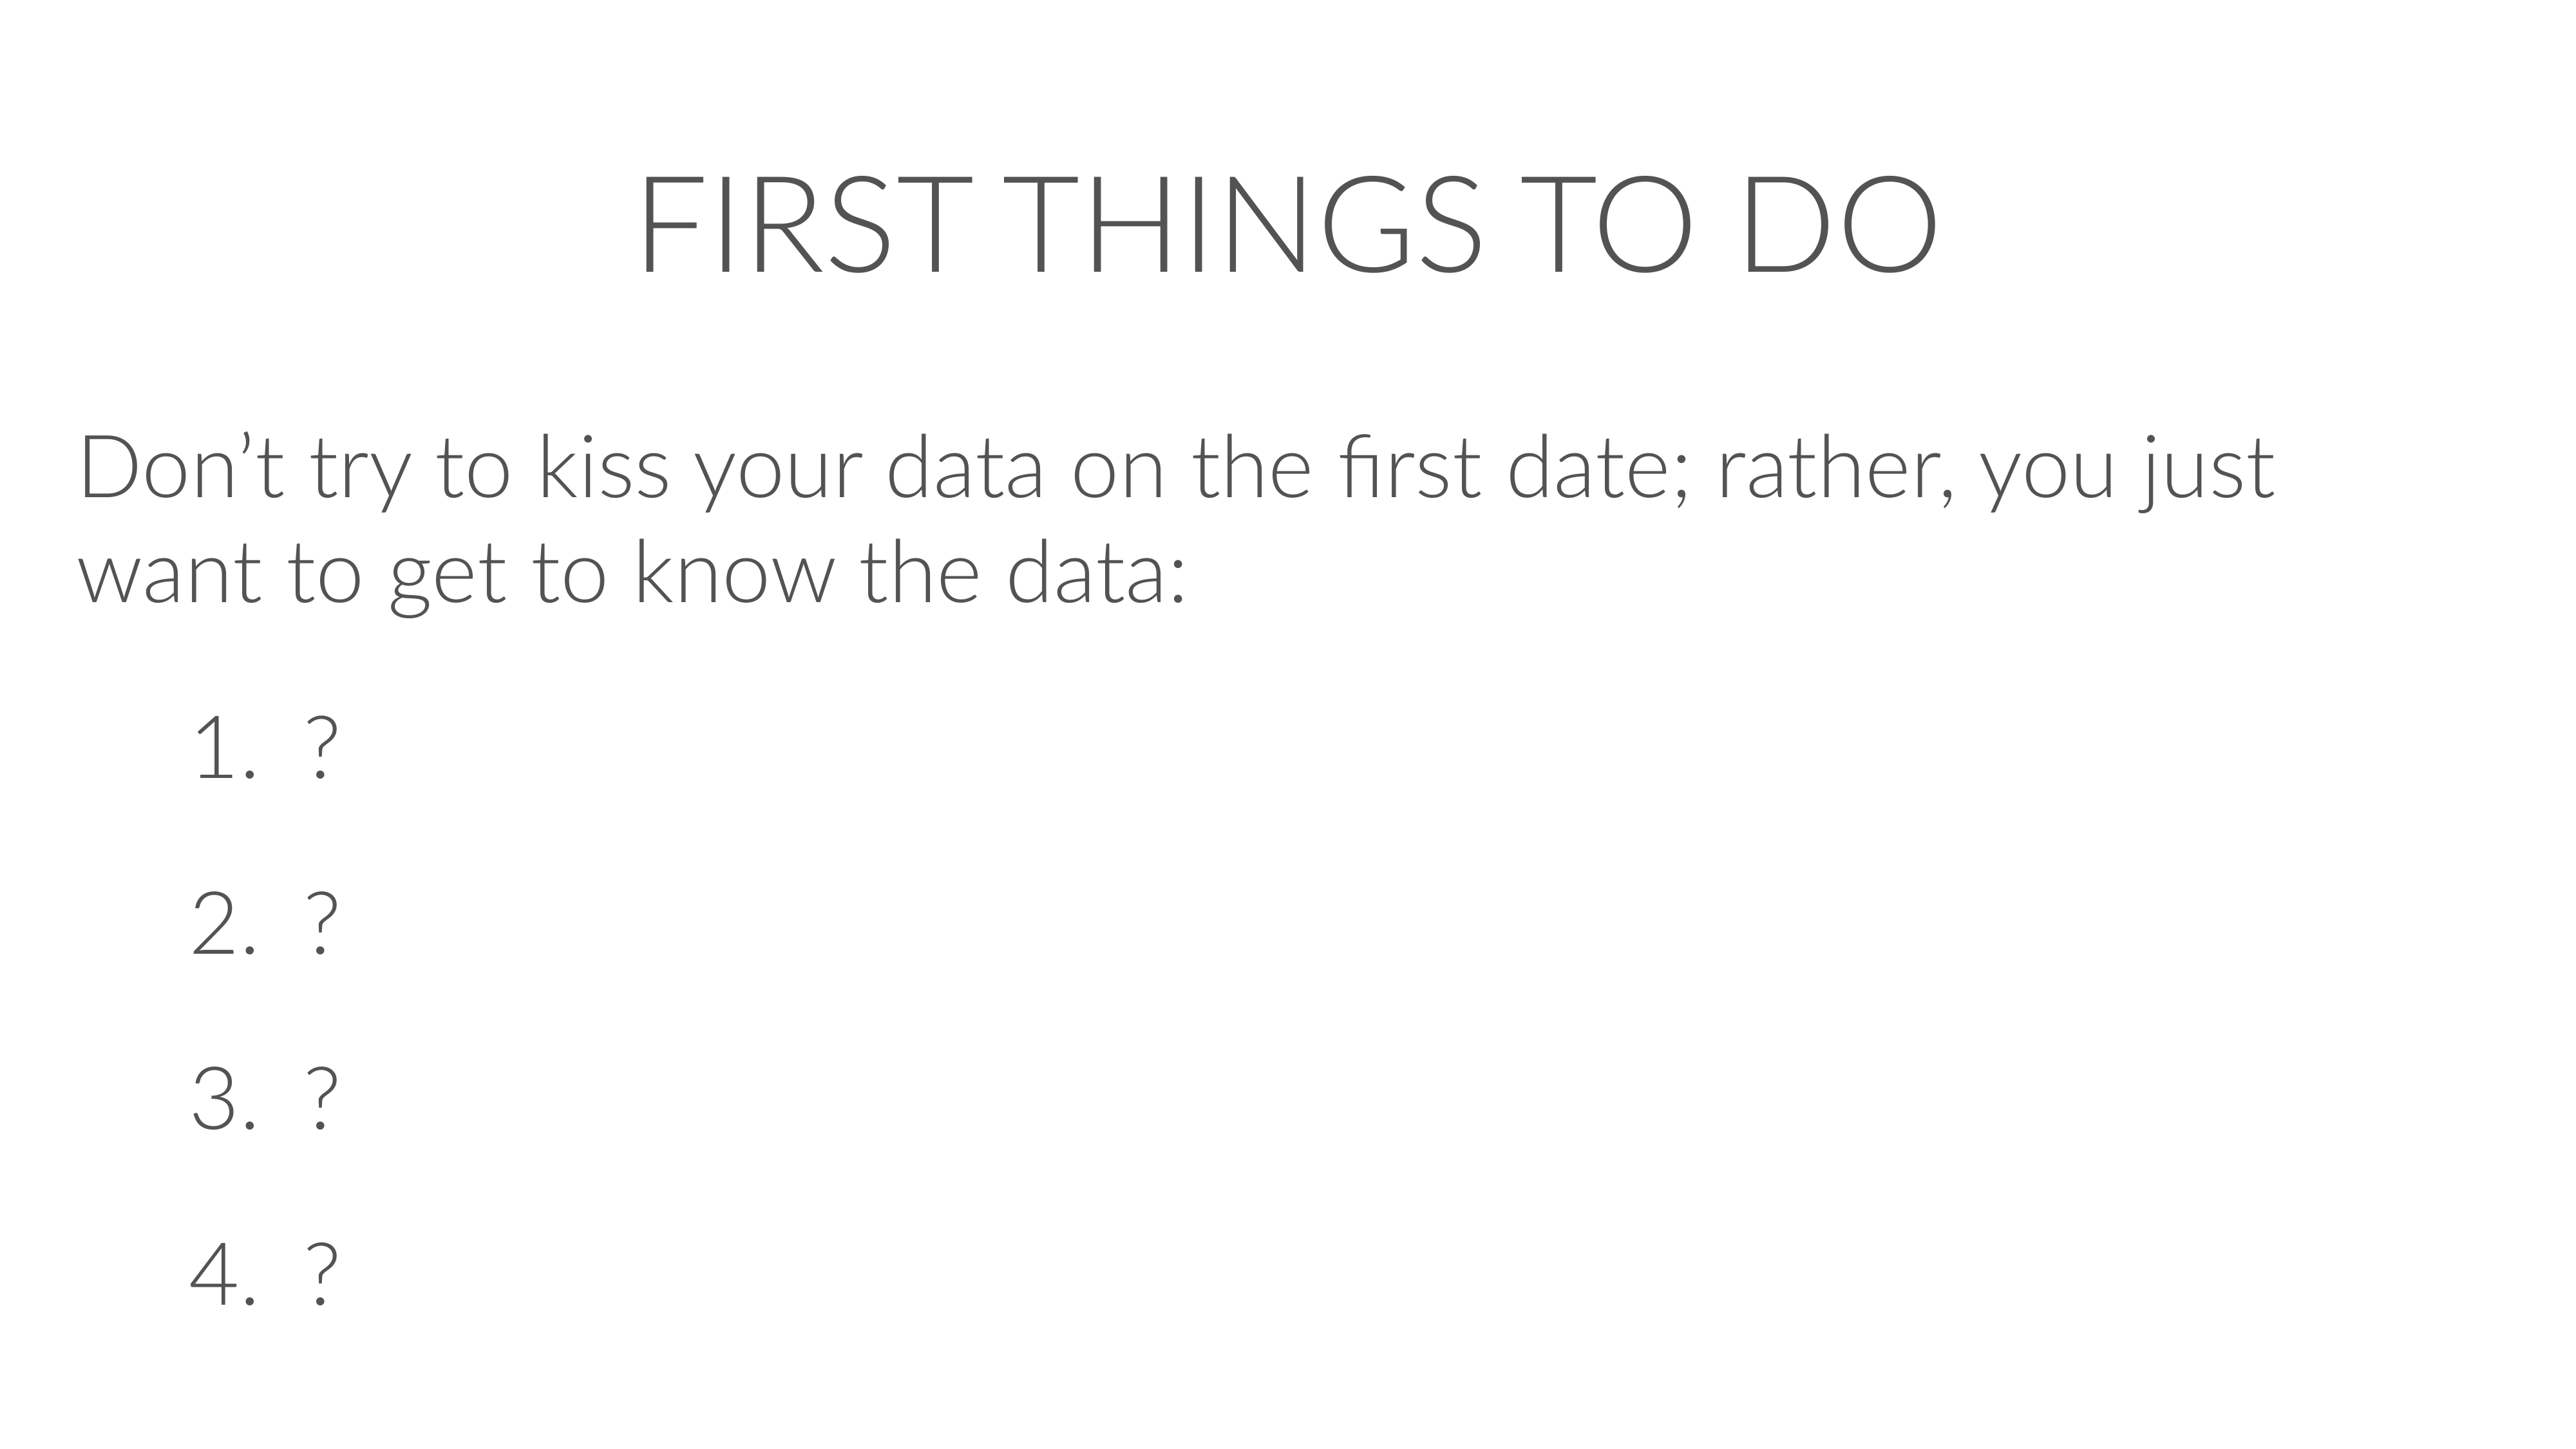

# first things to do
Don’t try to kiss your data on the first date; rather, you just want to get to know the data:
?
?
?
?